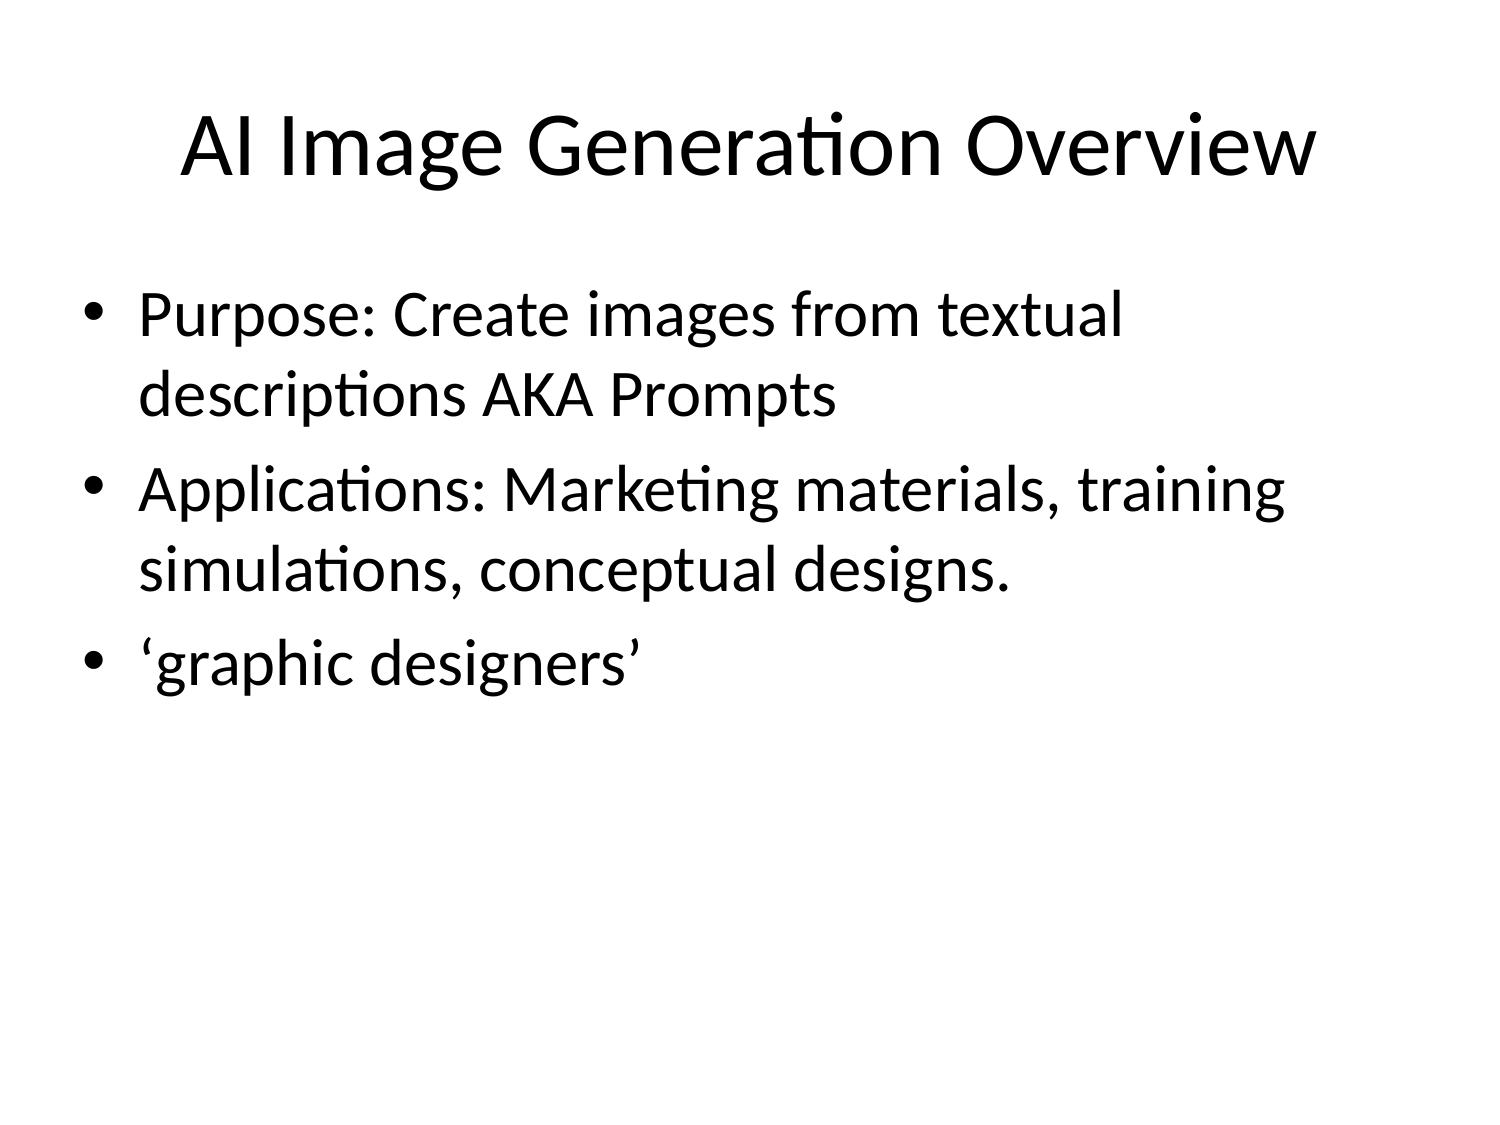

# AI Image Generation Overview
Purpose: Create images from textual descriptions AKA Prompts
Applications: Marketing materials, training simulations, conceptual designs.
‘graphic designers’